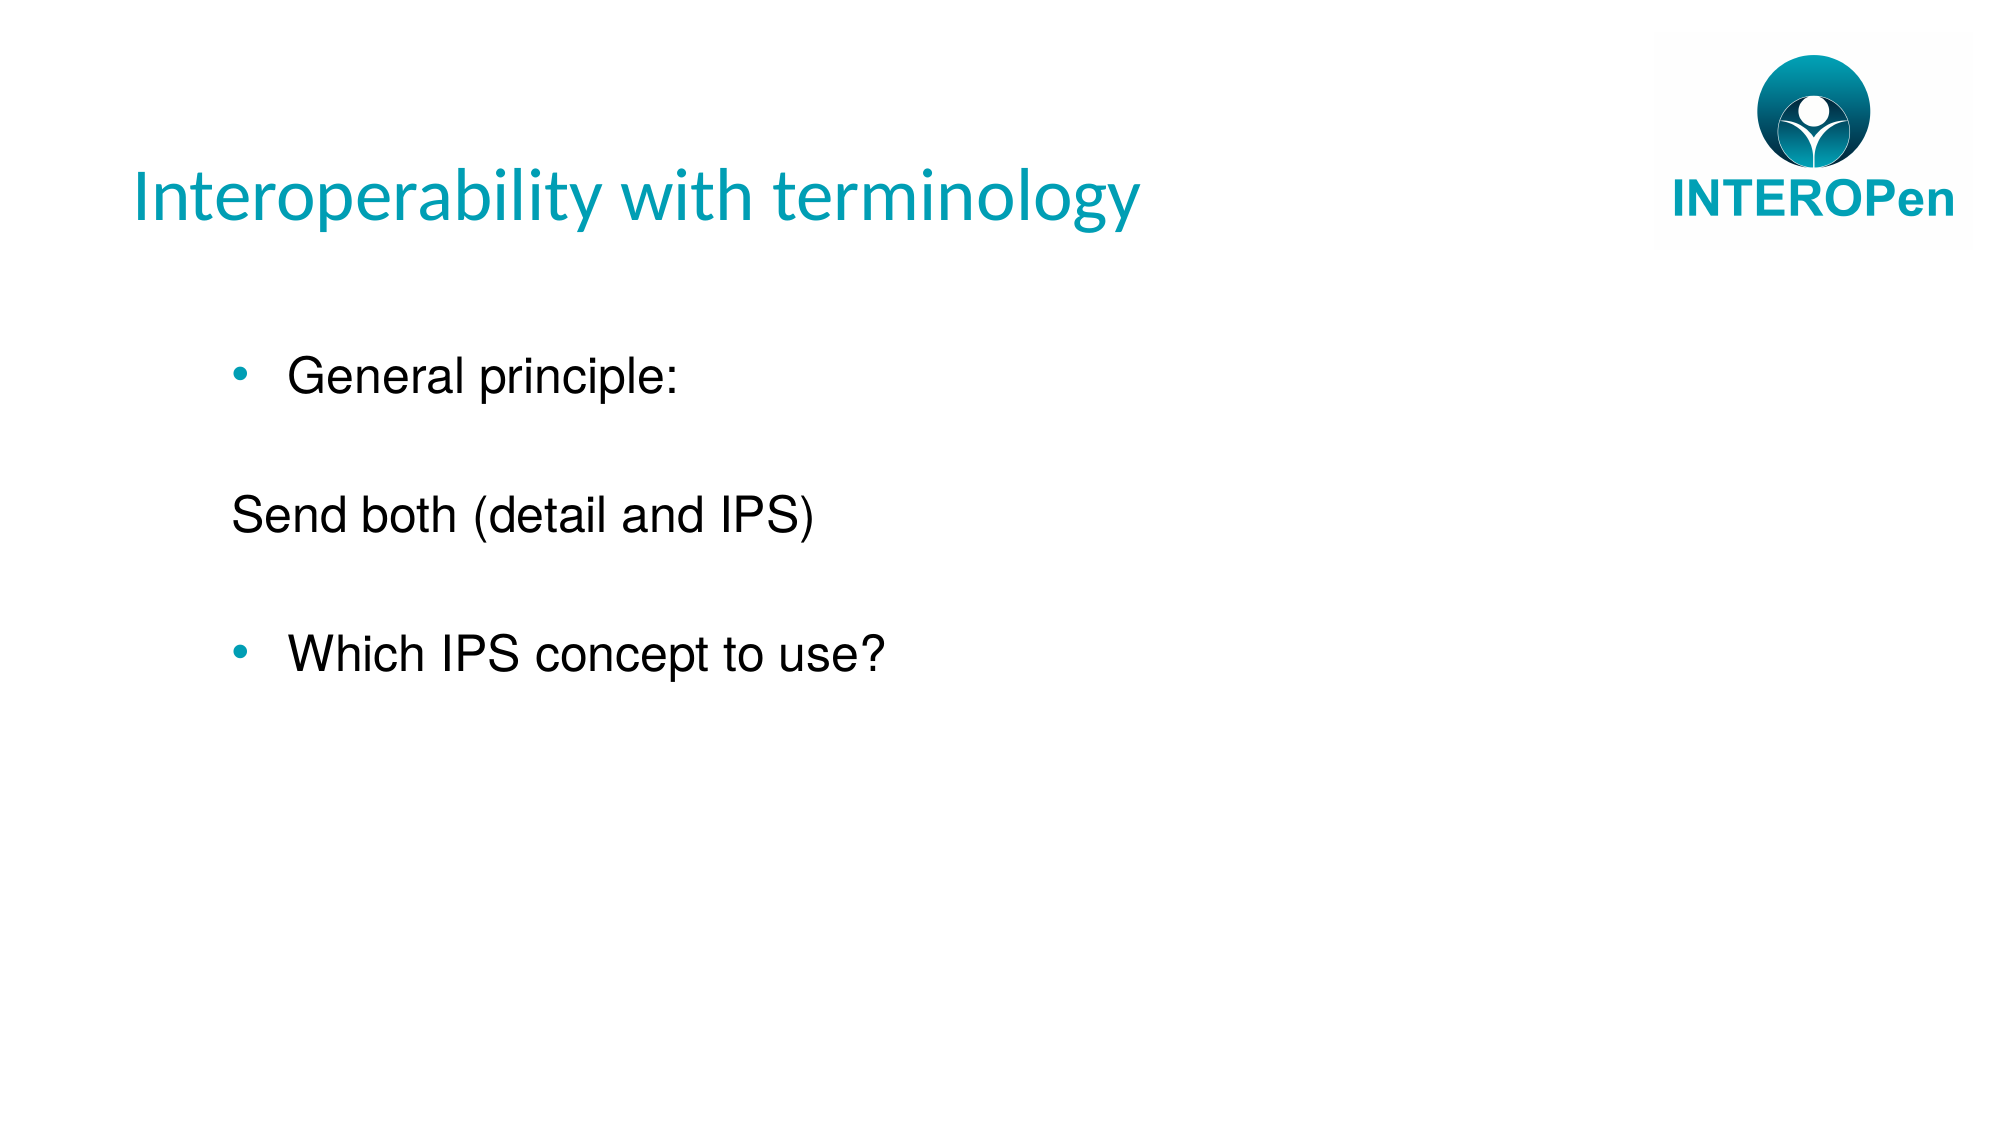

# Interoperability with terminology
General principle:

Send both (detail and IPS)

Which IPS concept to use?